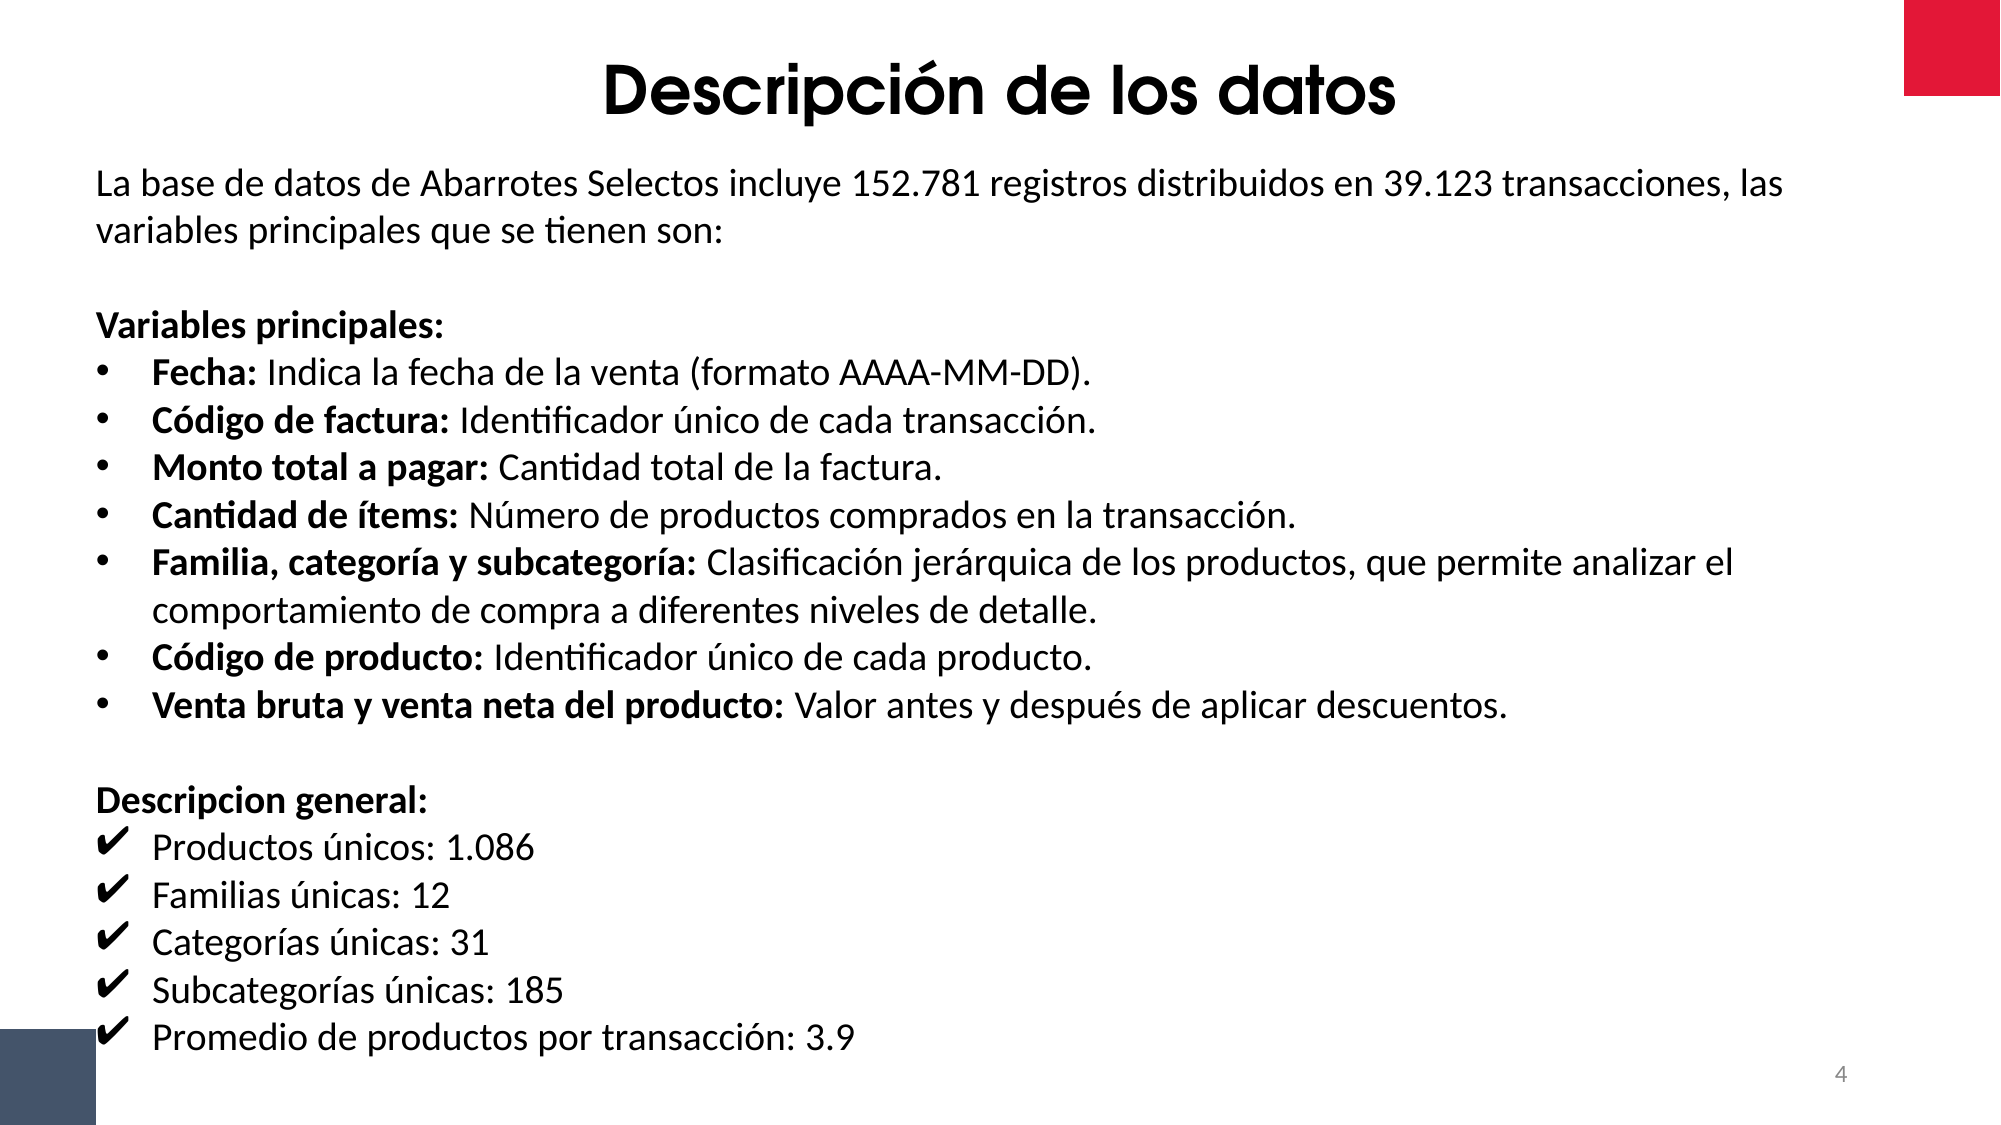

Descripción de los datos
La base de datos de Abarrotes Selectos incluye 152.781 registros distribuidos en 39.123 transacciones, las variables principales que se tienen son:

Variables principales:
Fecha: Indica la fecha de la venta (formato AAAA-MM-DD).
Código de factura: Identificador único de cada transacción.
Monto total a pagar: Cantidad total de la factura.
Cantidad de ítems: Número de productos comprados en la transacción.
Familia, categoría y subcategoría: Clasificación jerárquica de los productos, que permite analizar el comportamiento de compra a diferentes niveles de detalle.
Código de producto: Identificador único de cada producto.
Venta bruta y venta neta del producto: Valor antes y después de aplicar descuentos.

Descripcion general:
Productos únicos: 1.086
Familias únicas: 12
Categorías únicas: 31
Subcategorías únicas: 185
Promedio de productos por transacción: 3.9

4